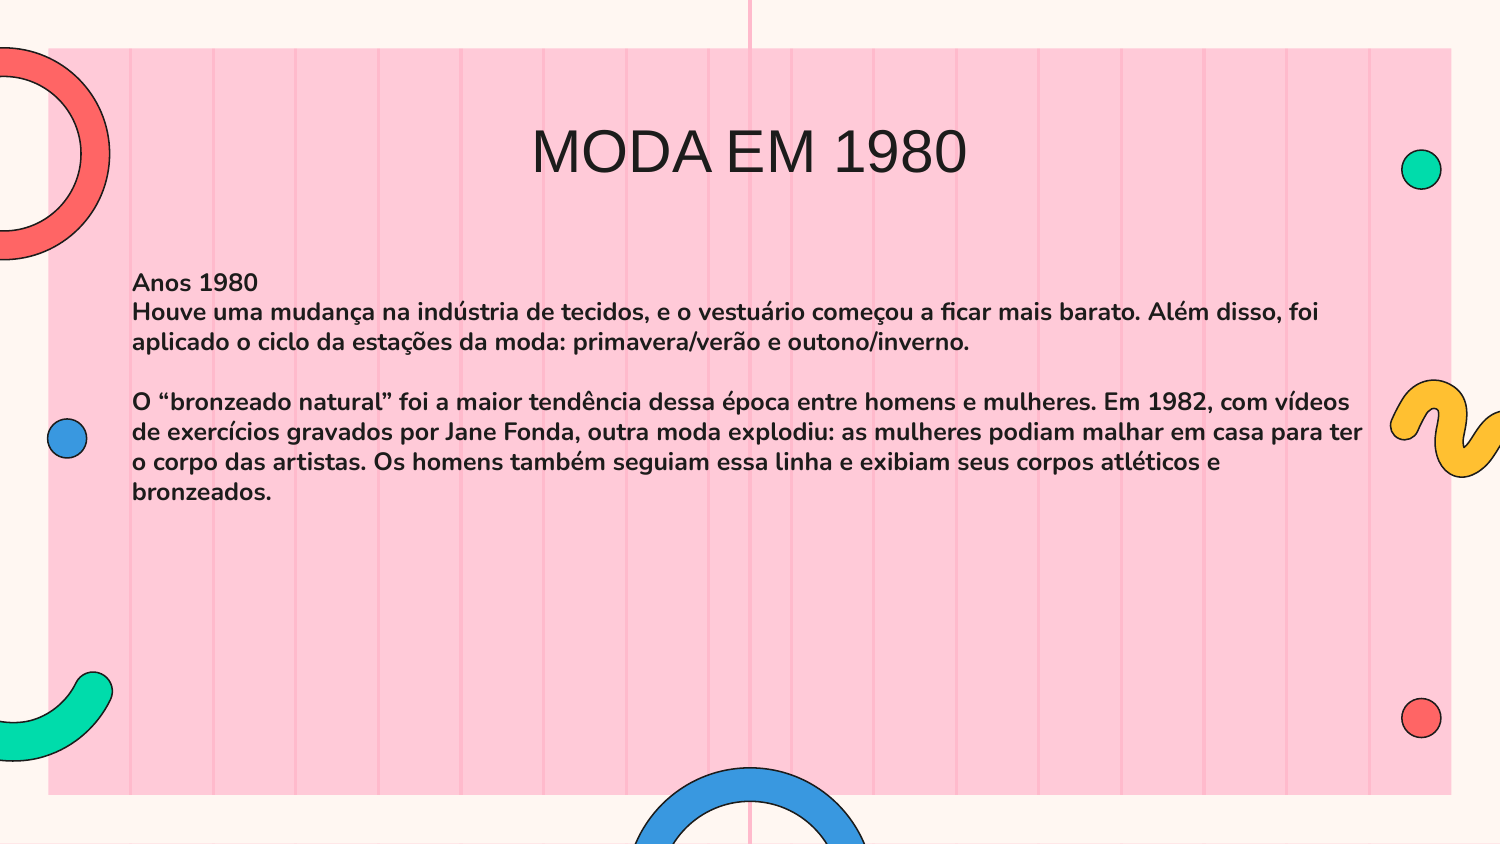

# MODA EM 1980

Anos 1980
Houve uma mudança na indústria de tecidos, e o vestuário começou a ficar mais barato. Além disso, foi aplicado o ciclo da estações da moda: primavera/verão e outono/inverno.

O “bronzeado natural” foi a maior tendência dessa época entre homens e mulheres. Em 1982, com vídeos de exercícios gravados por Jane Fonda, outra moda explodiu: as mulheres podiam malhar em casa para ter o corpo das artistas. Os homens também seguiam essa linha e exibiam seus corpos atléticos e bronzeados.